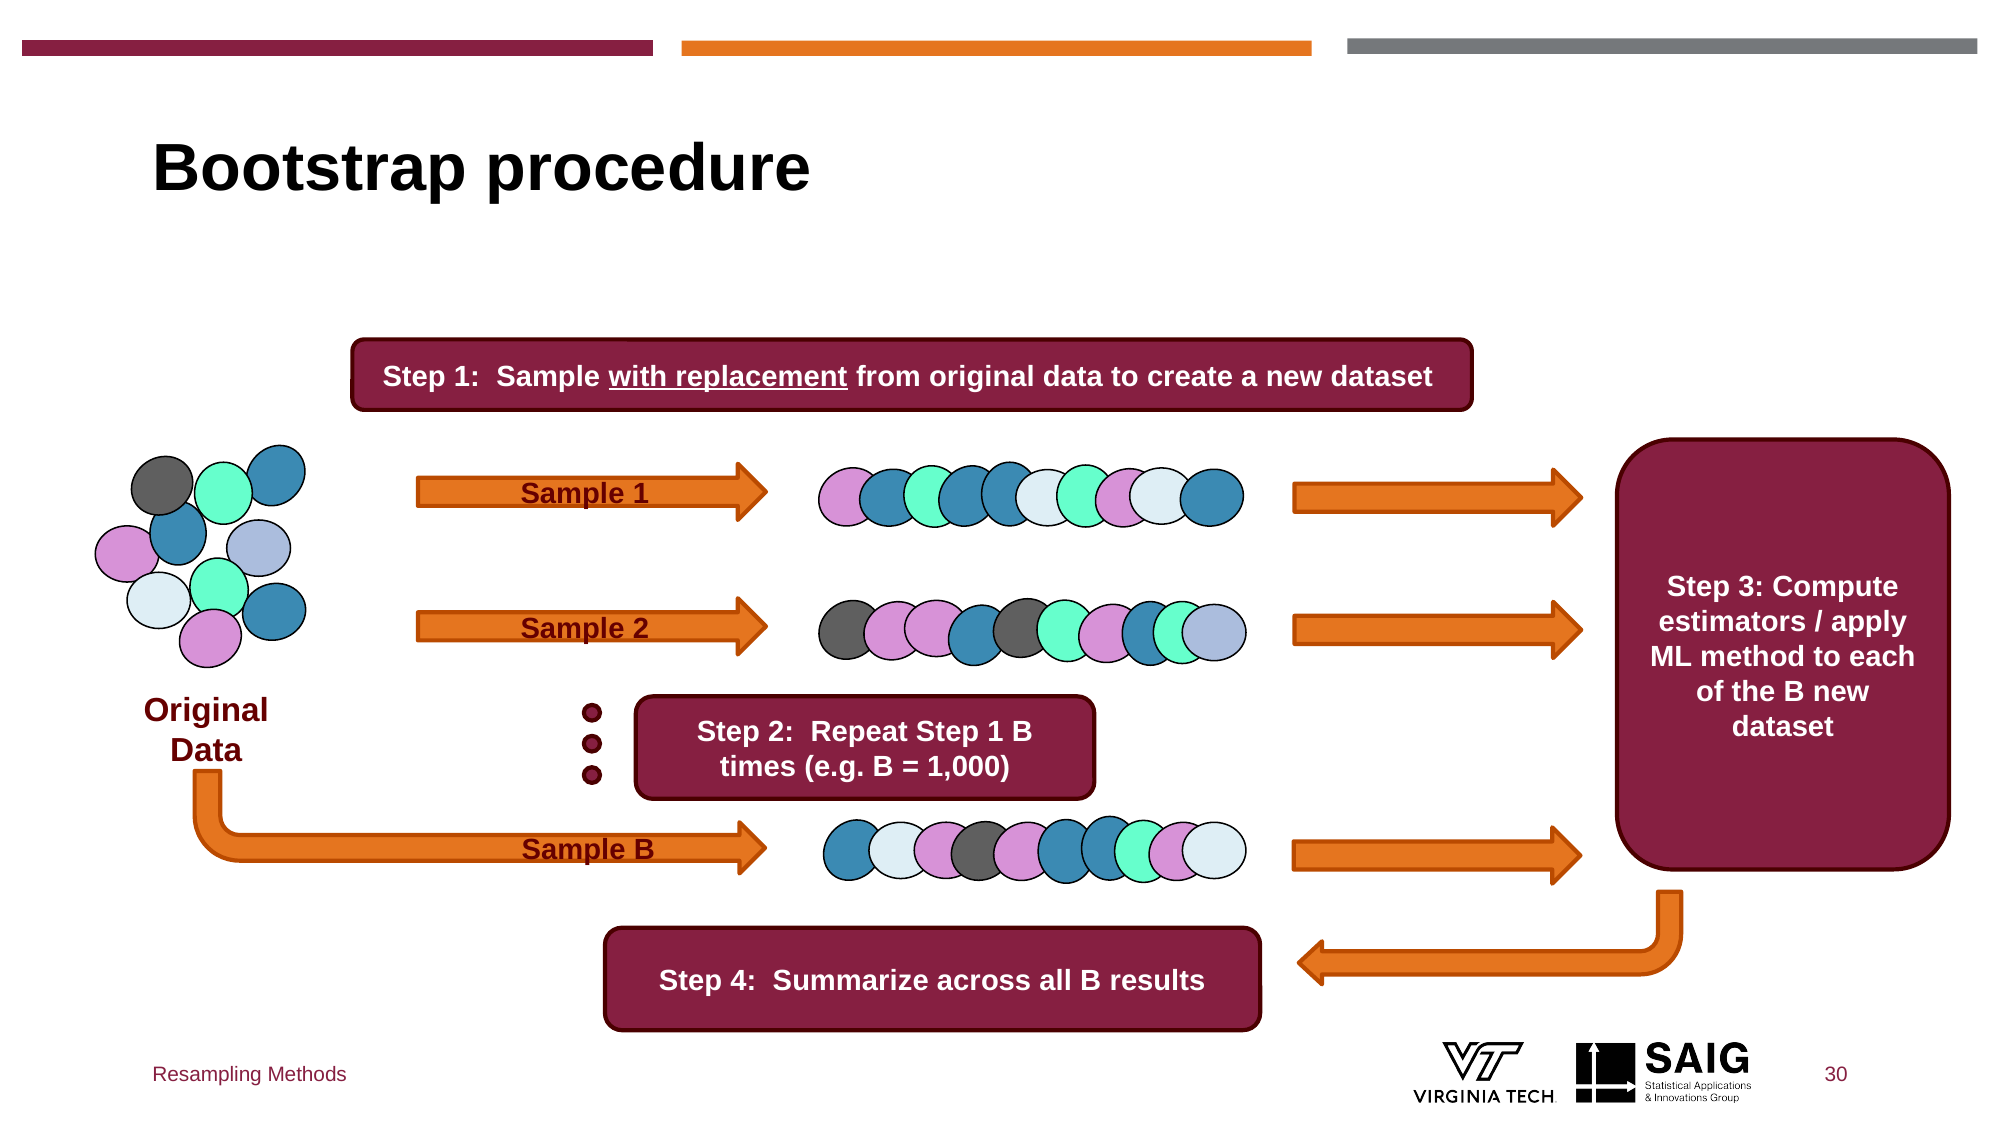

# Bootstrap procedure
Step 1:  Sample with replacement from original data to create a new dataset
Step 3: Compute estimators / apply ML method to each of the B new dataset

Sample 1

Sample 2

Original Data
Step 2:  Repeat Step 1 B times (e.g. B = 1,000)

Sample B

Step 4:  Summarize across all B results
Resampling Methods
30